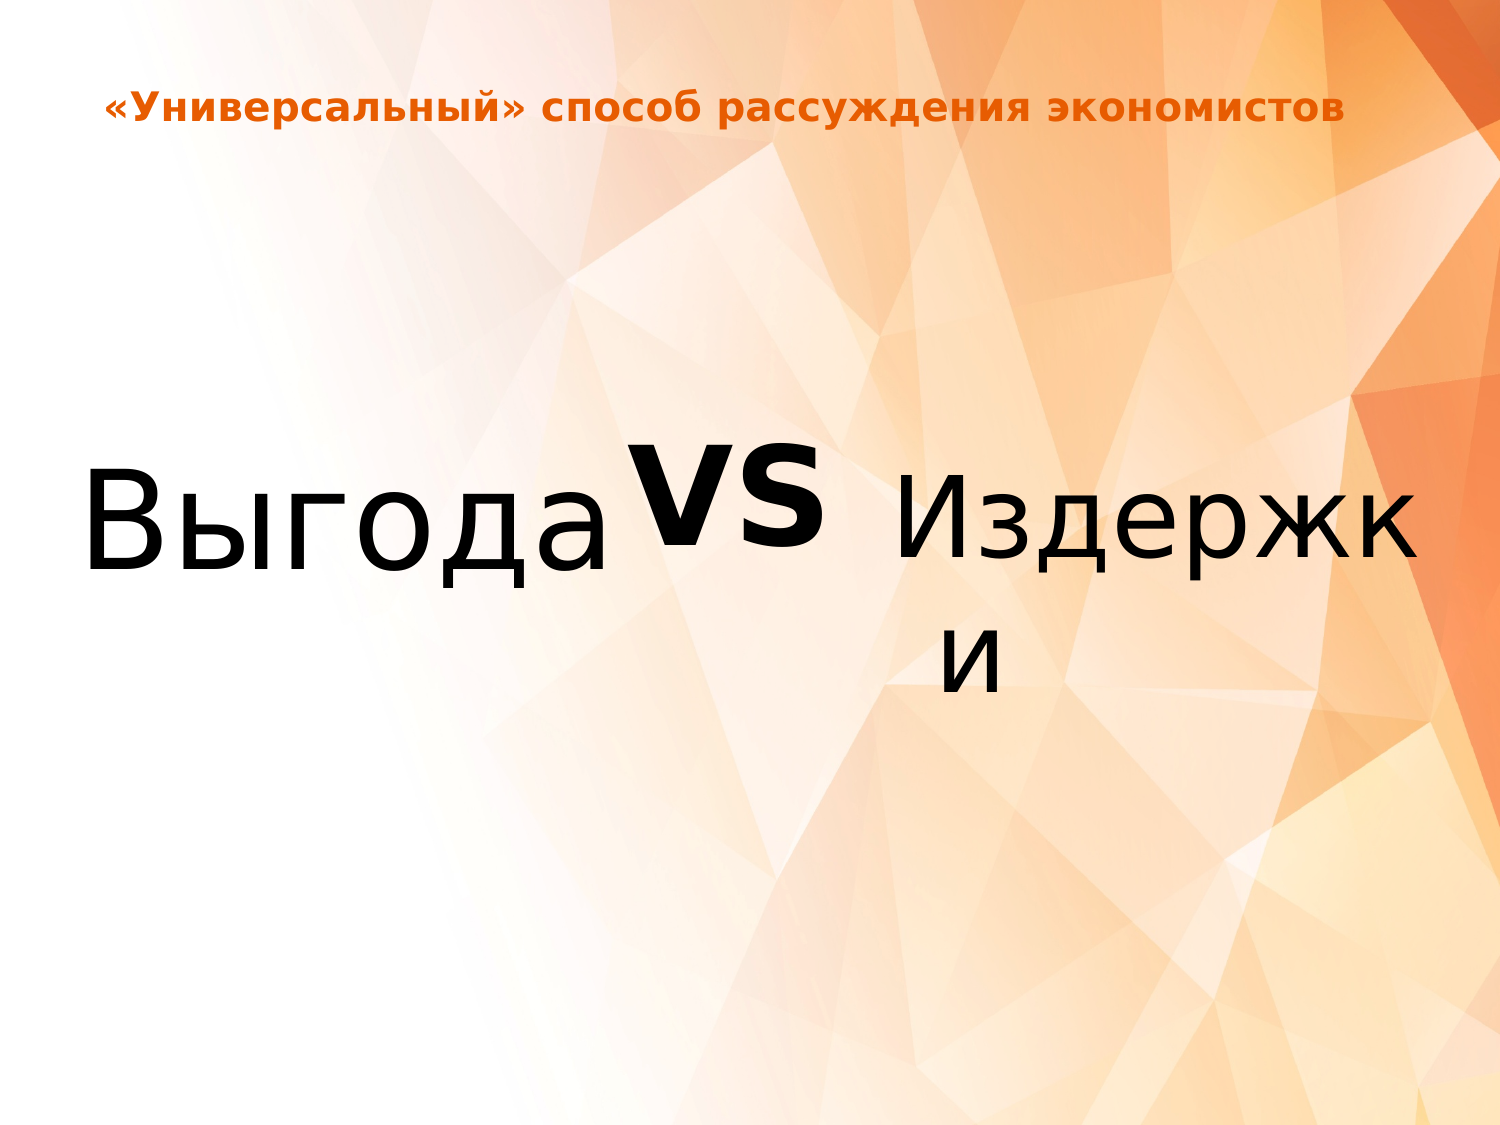

# «Универсальный» способ рассуждения экономистов
VS
Выгода
Издержки